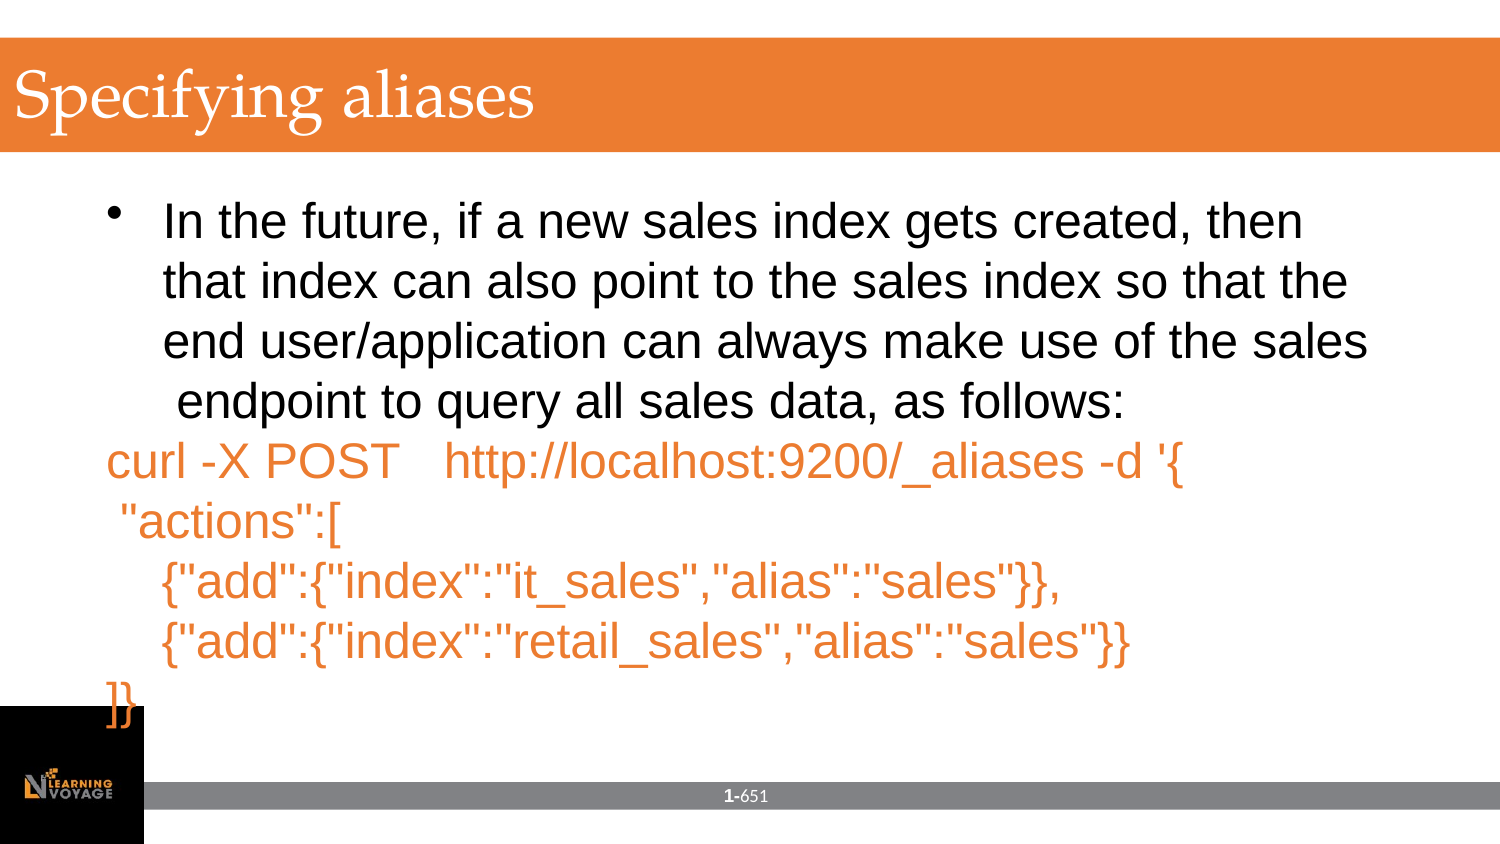

# Specifying aliases
In the future, if a new sales index gets created, then  that index can also point to the sales index so that the  end user/application can always make use of the sales  endpoint to query all sales data, as follows:
curl -X POST	http://localhost:9200/_aliases -d '{  "actions":[
{"add":{"index":"it_sales","alias":"sales"}},
{"add":{"index":"retail_sales","alias":"sales"}}
]}
1-651